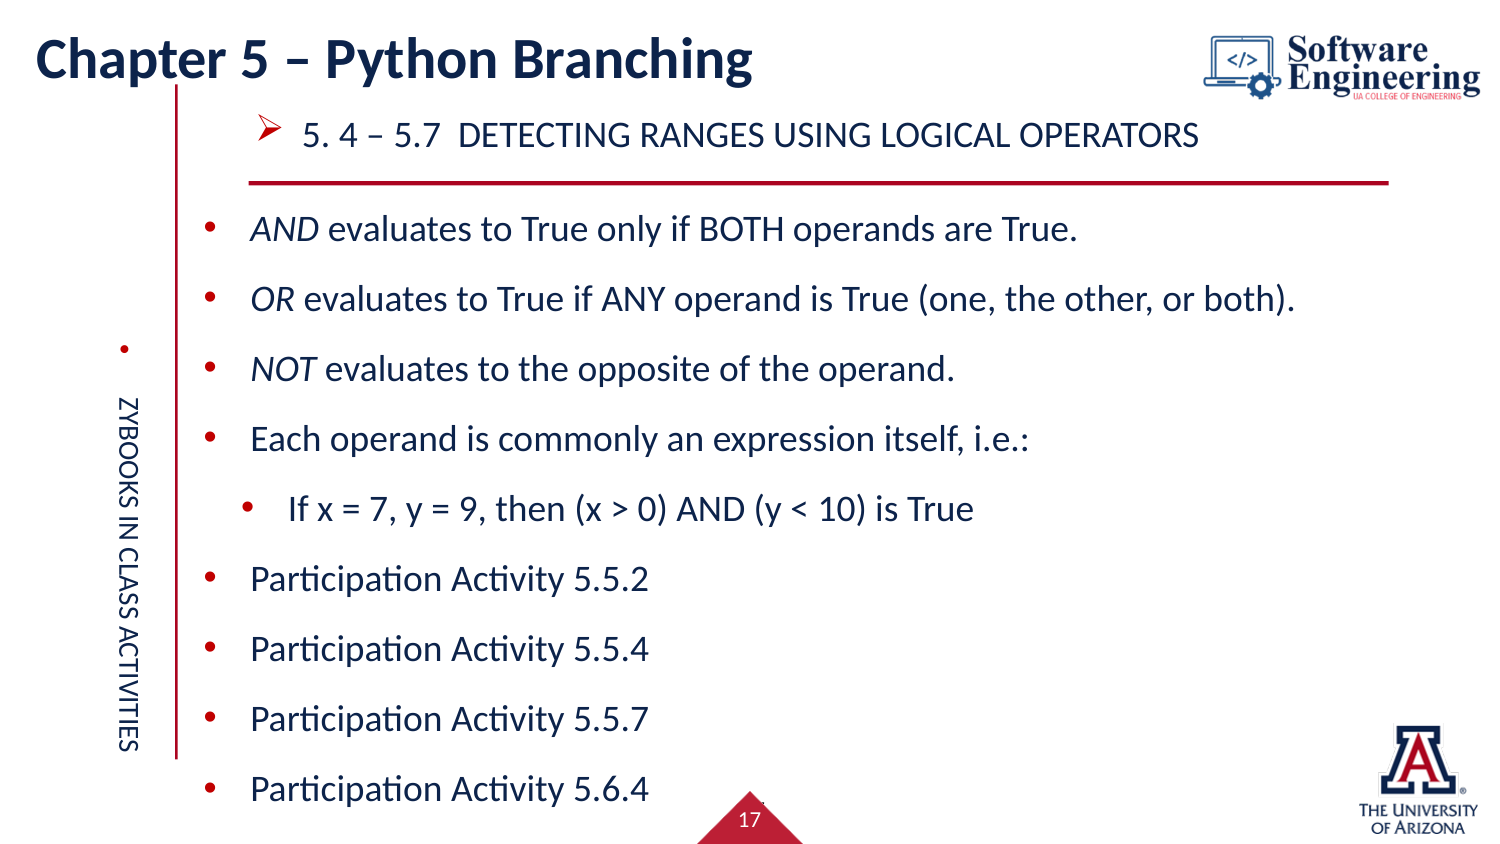

# Chapter 5 – Python Branching
5. 4 – 5.7  Detecting ranges using logical operators
AND evaluates to True only if BOTH operands are True.
OR evaluates to True if ANY operand is True (one, the other, or both).
NOT evaluates to the opposite of the operand.
Each operand is commonly an expression itself, i.e.:
If x = 7, y = 9, then (x > 0) AND (y < 10) is True
Participation Activity 5.5.2
Participation Activity 5.5.4
Participation Activity 5.5.7
Participation Activity 5.6.4

Zybooks in class activities